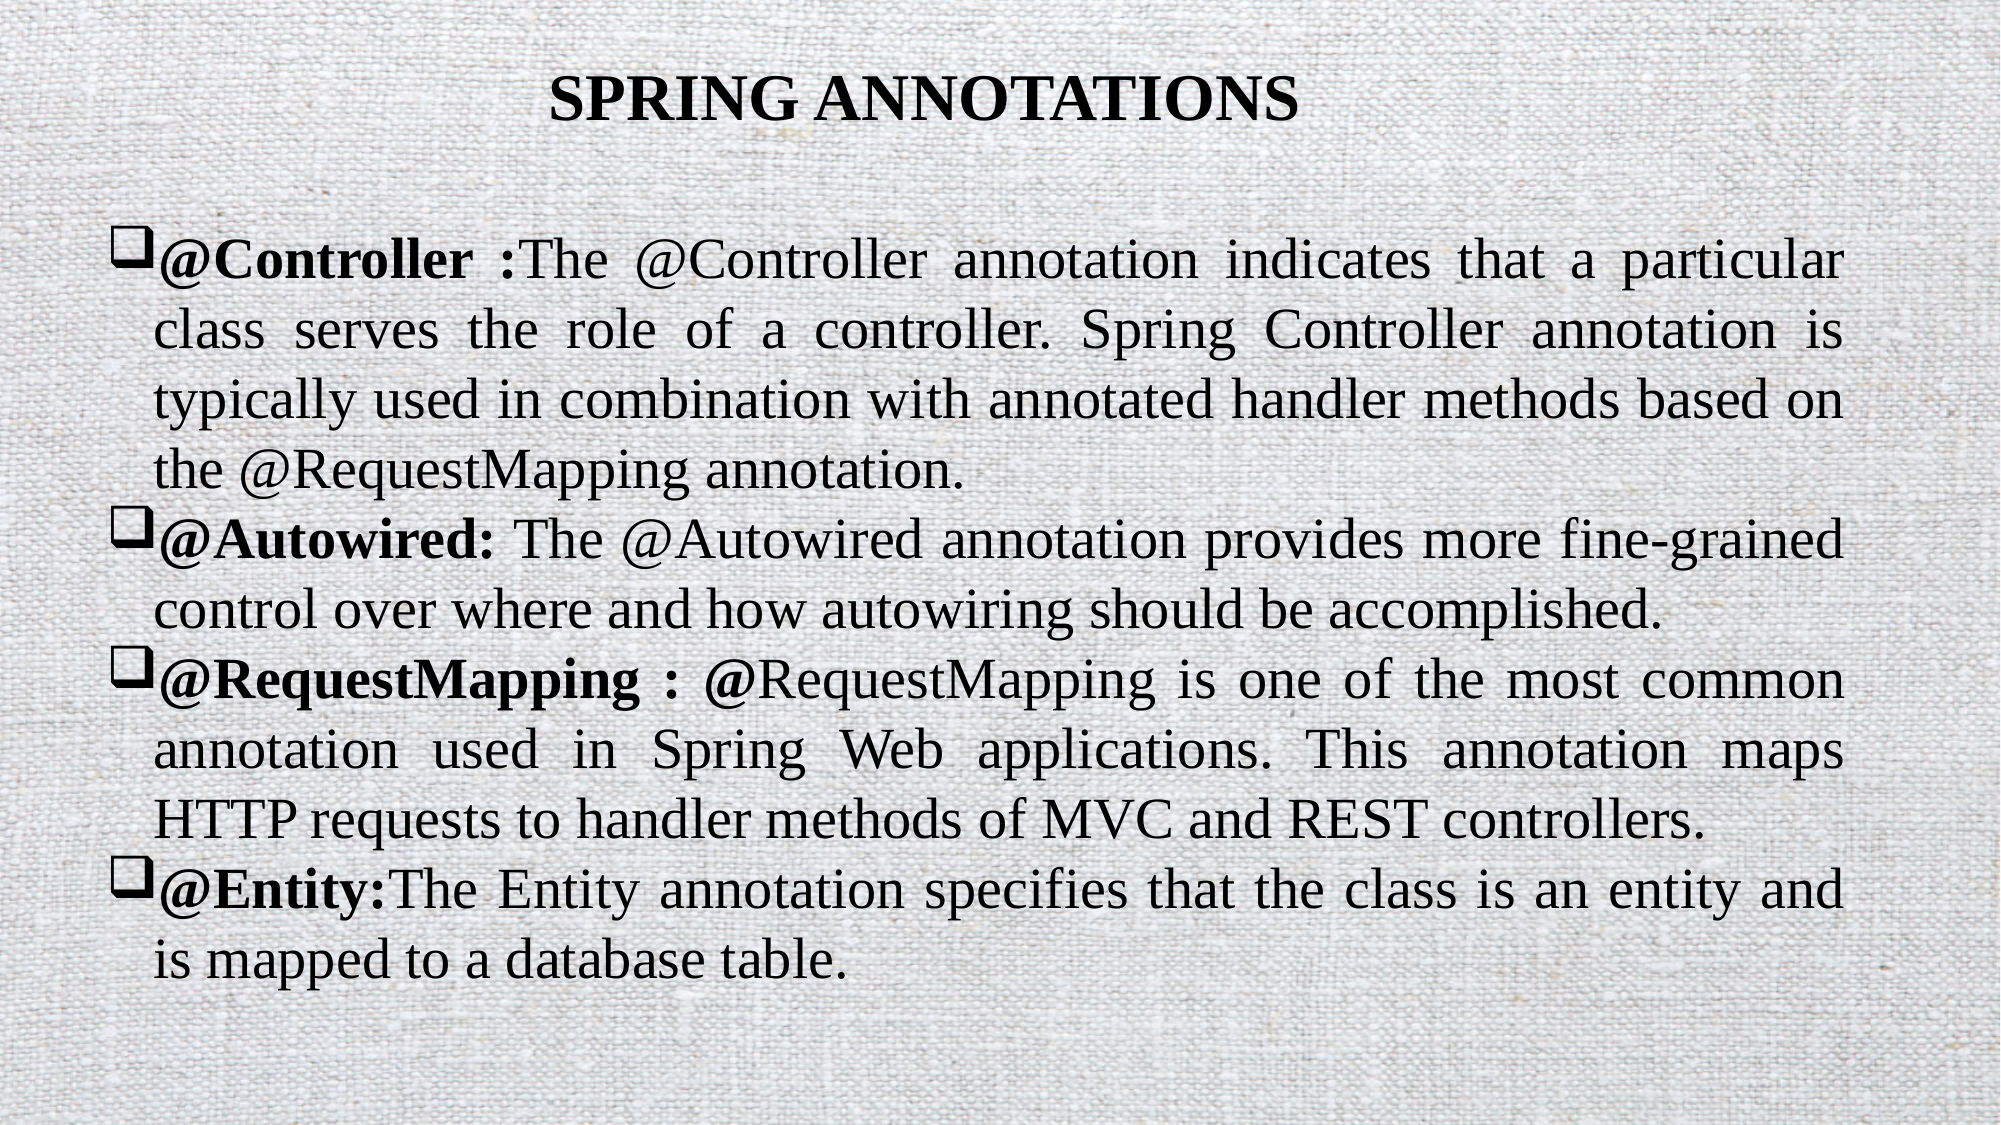

SPRING ANNOTATIONS

@Controller :The @Controller annotation indicates that a particular class serves the role of a controller. Spring Controller annotation is typically used in combination with annotated handler methods based on the @RequestMapping annotation.
@Autowired: The @Autowired annotation provides more fine-grained control over where and how autowiring should be accomplished.
@RequestMapping : @RequestMapping is one of the most common annotation used in Spring Web applications. This annotation maps HTTP requests to handler methods of MVC and REST controllers.
@Entity:The Entity annotation specifies that the class is an entity and is mapped to a database table.